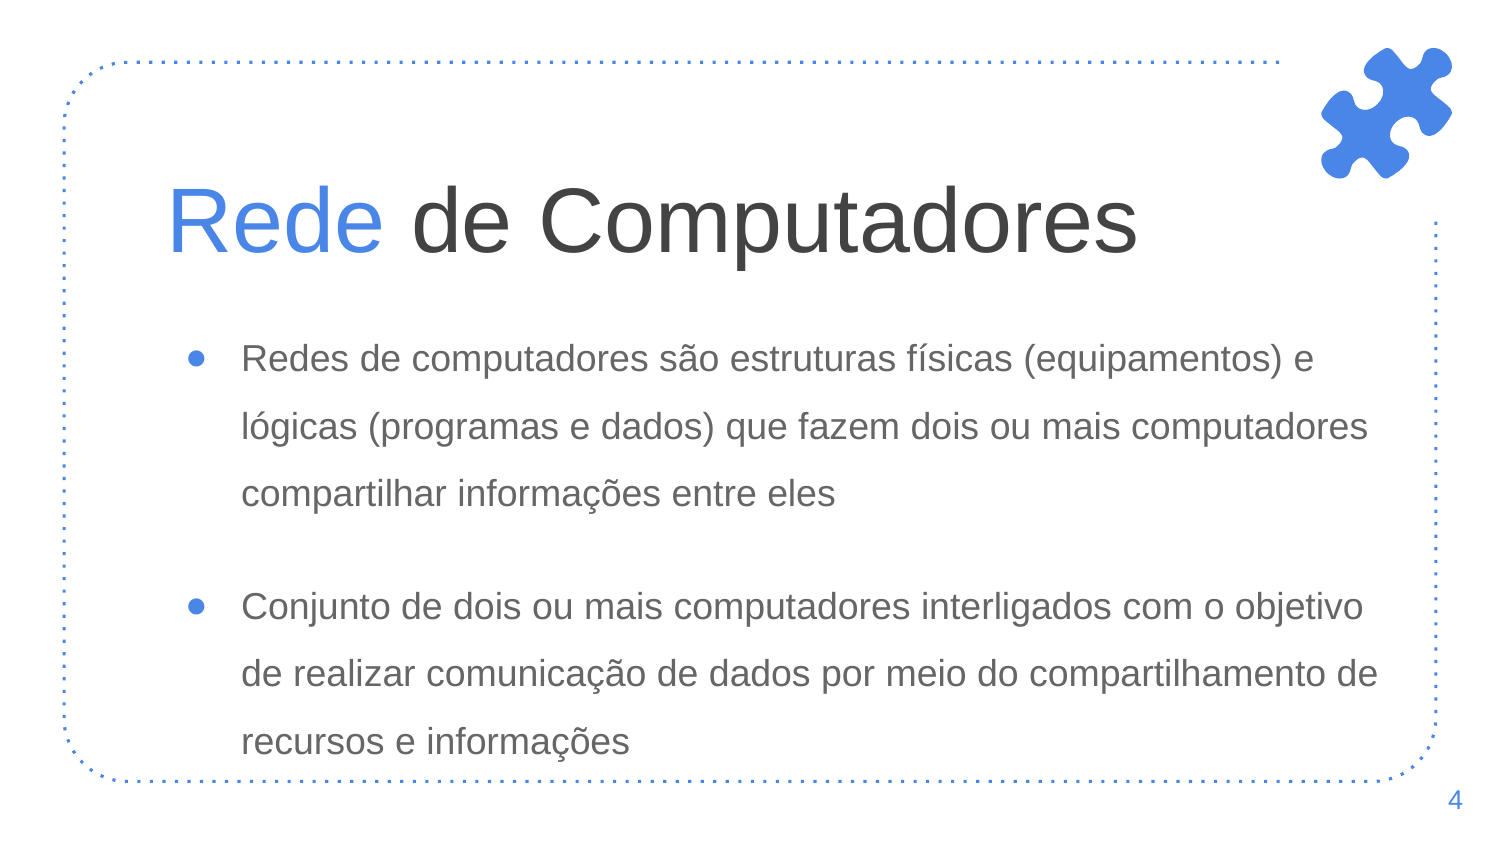

# Rede de Computadores
Redes de computadores são estruturas físicas (equipamentos) e lógicas (programas e dados) que fazem dois ou mais computadores compartilhar informações entre eles
Conjunto de dois ou mais computadores interligados com o objetivo de realizar comunicação de dados por meio do compartilhamento de recursos e informações

4